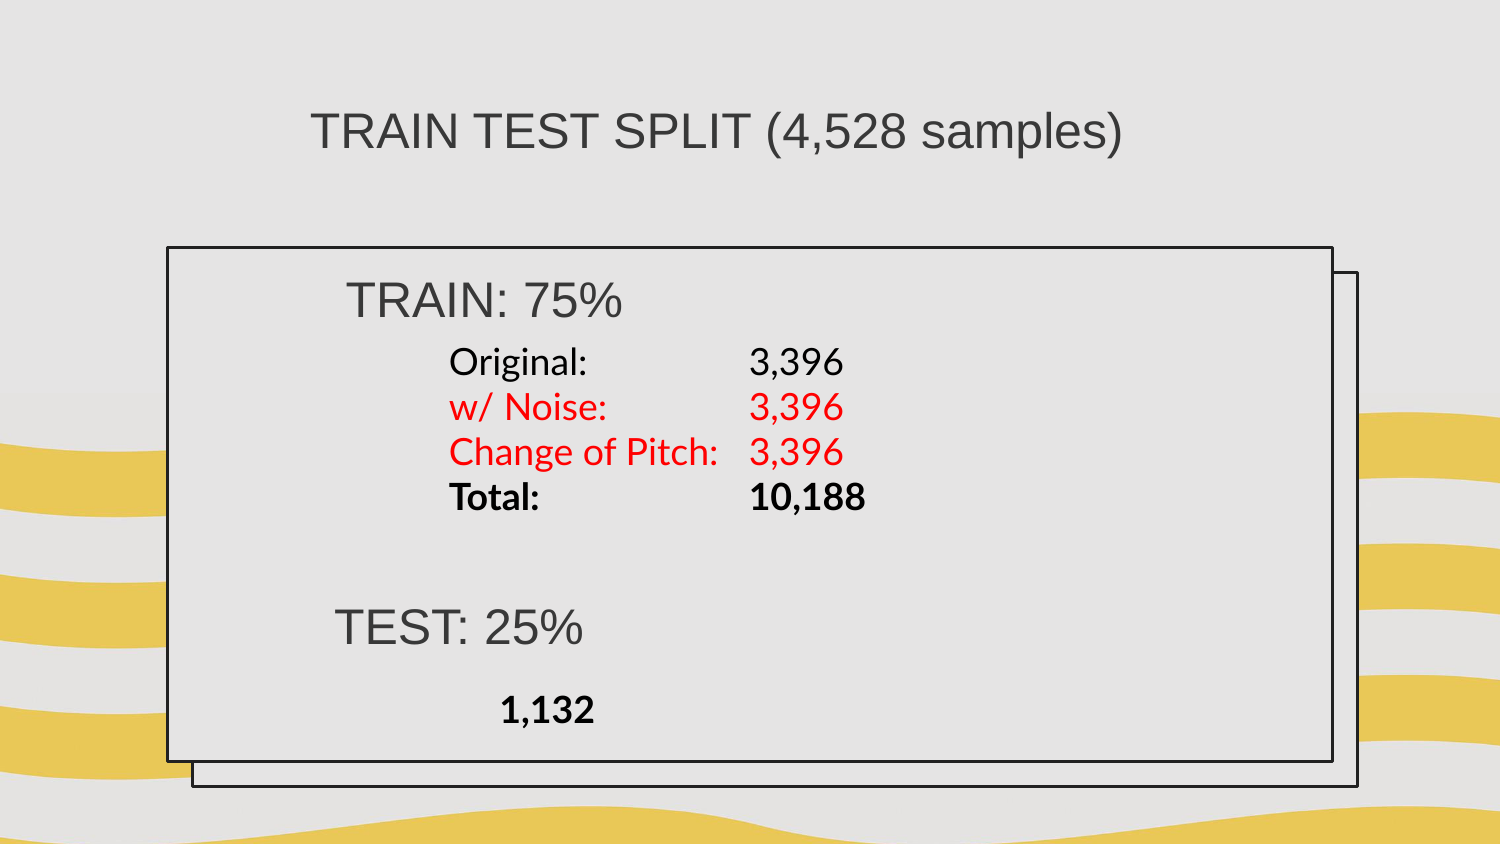

# TRAIN TEST SPLIT (4,528 samples)
TRAIN: 75%
Original: 		3,396
w/ Noise: 	3,396
Change of Pitch: 	3,396
Total: 		10,188
TEST: 25%
1,132